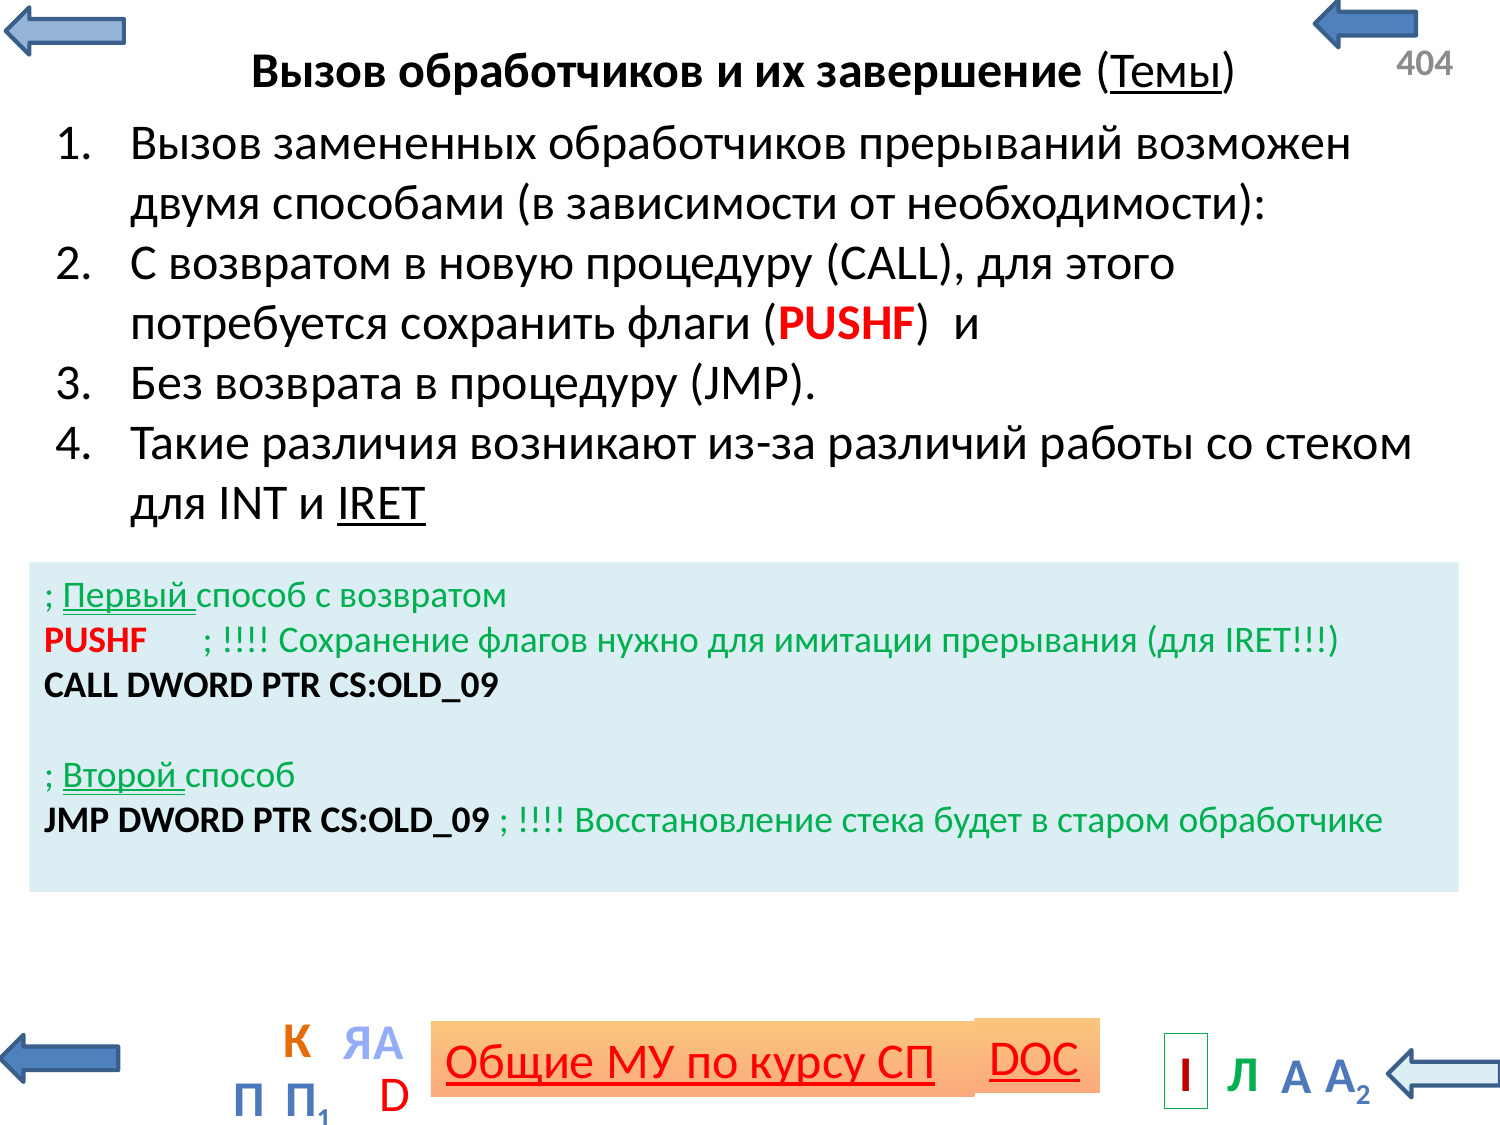

# Вызов обработчиков и их завершение (Темы)
Вызов замененных обработчиков прерываний возможен двумя способами (в зависимости от необходимости):
С возвратом в новую процедуру (CALL), для этого потребуется сохранить флаги (PUSHF)  и
Без возврата в процедуру (JMP).
Такие различия возникают из-за различий работы со стеком для INT и IRET
; Первый способ с возвратом
PUSHF	 ; !!!! Сохранение флагов нужно для имитации прерывания (для IRET!!!)
CALL DWORD PTR CS:OLD_09

; Второй способ
JMP DWORD PTR CS:OLD_09 ; !!!! Восстановление стека будет в старом обработчике